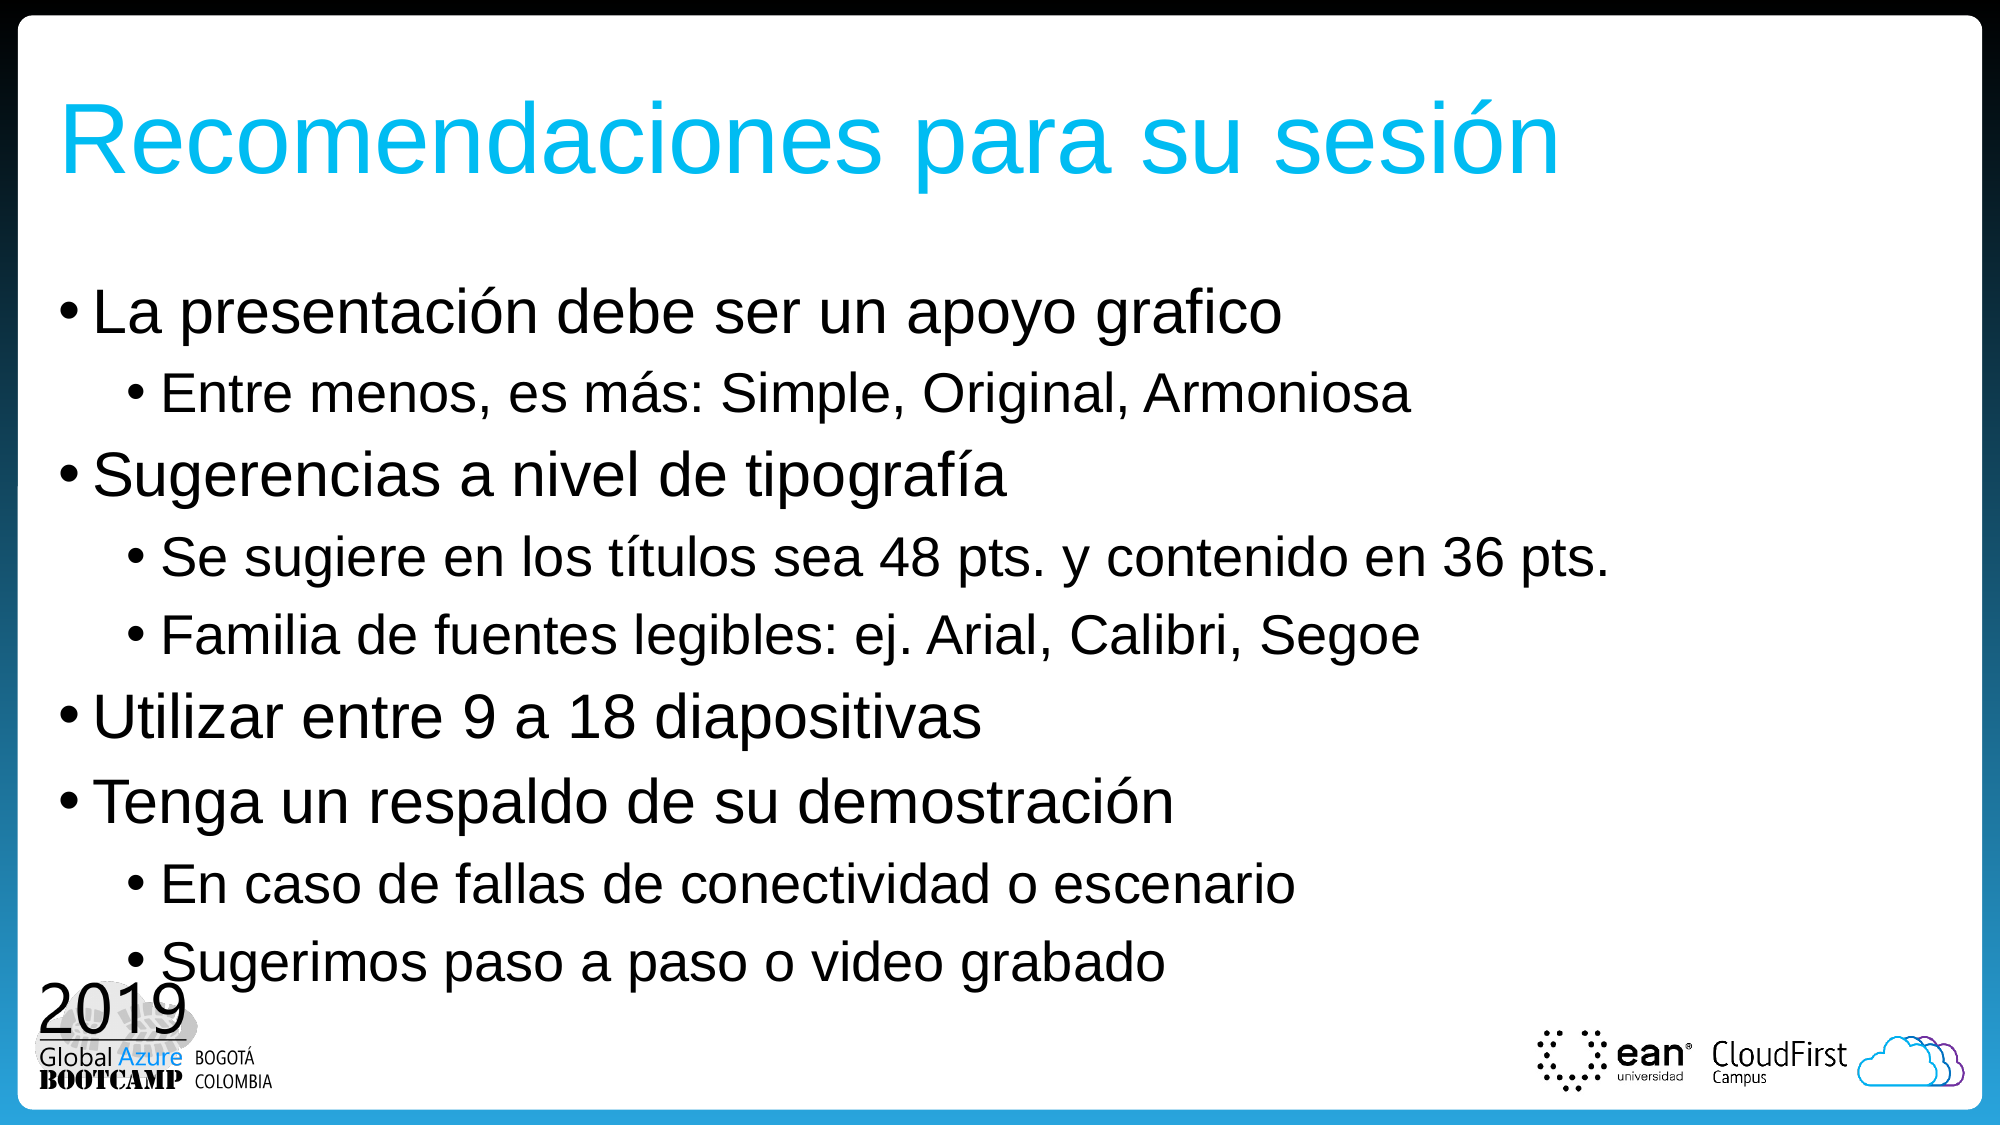

# Recomendaciones para su sesión
La presentación debe ser un apoyo grafico
Entre menos, es más: Simple, Original, Armoniosa
Sugerencias a nivel de tipografía
Se sugiere en los títulos sea 48 pts. y contenido en 36 pts.
Familia de fuentes legibles: ej. Arial, Calibri, Segoe
Utilizar entre 9 a 18 diapositivas
Tenga un respaldo de su demostración
En caso de fallas de conectividad o escenario
Sugerimos paso a paso o video grabado